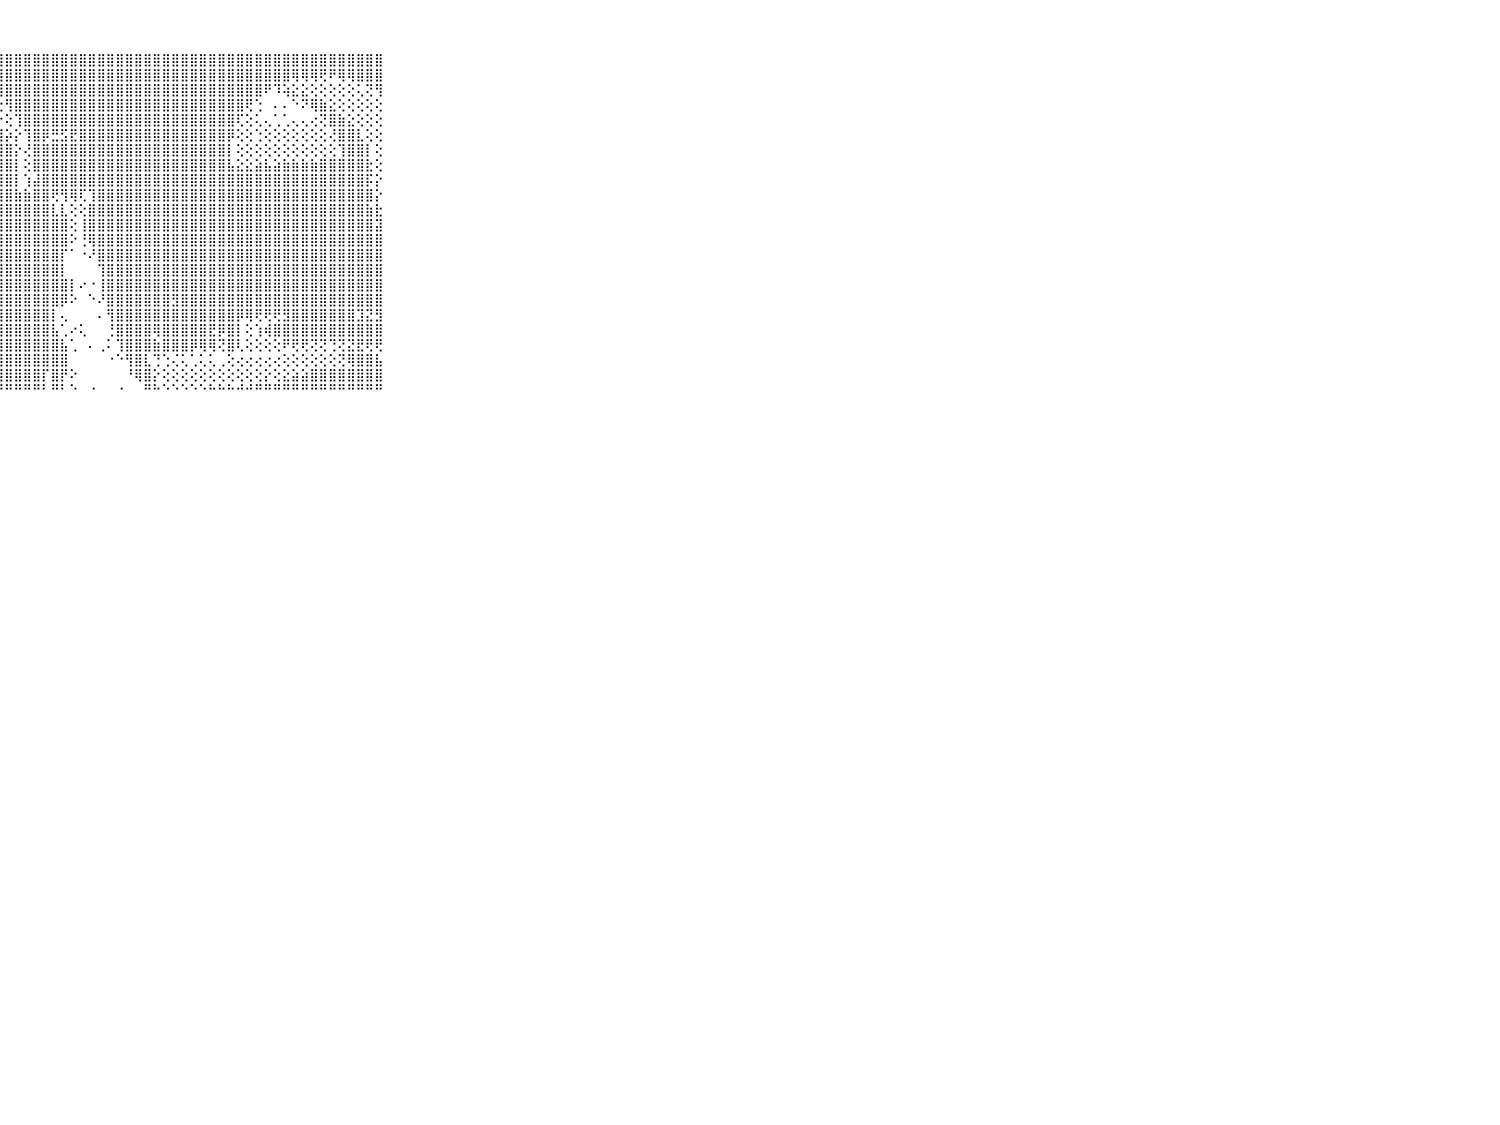

⠀⠀⠀⠀⠀⠀⠀⠀⠀⠀⠀⢾⢟⢟⢟⢕⢝⢝⢝⢝⢟⢿⣿⣿⣿⣿⣿⣿⣿⣿⣿⣿⣿⣿⣿⣿⣿⣿⣿⣿⣿⣿⣿⣿⣿⣿⣿⣿⣿⣿⣿⣿⣿⣿⣿⣿⣿⣿⣿⣿⣿⣿⣿⣿⣿⣿⣿⣿⣿⠀⠀⠀⠀⠀⠀⠀⠀⠀⠀⠀⠀
⠀⠀⠀⠀⠀⠀⠀⠀⠀⠀⠀⣁⣁⣁⣑⢗⢗⢧⢵⣕⡕⢕⢕⢜⢻⢿⣿⣿⣿⣿⣿⣿⣿⣿⣿⣿⣿⣿⣿⣿⣿⣿⣿⣿⣿⣿⣿⣿⣿⣿⣿⣿⣿⣿⣿⣿⣿⣿⣿⢿⢿⢿⢟⠟⢿⢿⣿⣿⣿⠀⠀⠀⠀⠀⠀⠀⠀⠀⠀⠀⠀
⠀⠀⠀⠀⠀⠀⠀⠀⠀⠀⠀⢝⢝⢝⢝⢕⢕⢕⢕⢜⢝⢿⣧⣕⢕⡕⢝⢿⣿⣿⣿⣿⣿⣿⣿⣿⣿⣿⣿⣿⣿⣿⣿⣿⣿⣿⣿⣿⣿⣿⣿⣿⣿⣿⣿⣿⠟⠹⢵⣕⣕⢕⢕⢕⢕⢕⢅⢝⢻⠀⠀⠀⠀⠀⠀⠀⠀⠀⠀⠀⠀
⠀⠀⠀⠀⠀⠀⠀⠀⠀⠀⠀⢔⢕⢕⢕⢕⢕⢕⢕⢕⢕⢕⢜⢻⣿⣧⡕⢕⢻⣿⣿⣿⣿⣿⣿⣿⣿⣿⣿⣿⣿⣿⣿⣿⣿⣿⣿⣿⣿⣿⣿⣿⣿⣿⢟⢑⠀⠄⠄⠑⠝⢿⣷⣕⢕⢕⢕⢕⢕⠀⠀⠀⠀⠀⠀⠀⠀⠀⠀⠀⠀
⠀⠀⠀⠀⠀⠀⠀⠀⠀⠀⠀⢕⢕⢕⢕⢕⢕⢕⢕⢕⢕⢕⢕⢕⢝⢿⣿⡕⢕⢹⣿⣿⣿⣿⣿⣿⣿⣿⣿⣿⣿⣿⣿⣿⣿⣿⣿⣿⣿⣿⣿⣿⣿⢏⢕⢅⢄⢁⢁⢄⢄⢔⢝⣿⣷⣕⢕⢕⢕⠀⠀⠀⠀⠀⠀⠀⠀⠀⠀⠀⠀
⠀⠀⠀⠀⠀⠀⠀⠀⠀⠀⠀⣱⣵⣵⣵⣵⡕⢕⡕⢕⢕⢕⢕⢕⢕⢜⣿⣿⡵⡕⢹⣿⡿⣛⣫⣟⣿⣿⣿⣿⣿⣿⣿⣿⣿⣿⣿⣿⣿⣿⣿⣿⡿⢕⢕⢑⢕⢕⢕⢕⢕⢕⢕⢜⣿⣿⣇⢕⢕⠀⠀⠀⠀⠀⠀⠀⠀⠀⠀⠀⠀
⠀⠀⠀⠀⠀⠀⠀⠀⠀⠀⠀⣿⣿⣿⣿⣿⣿⣿⣿⣿⣿⣿⣿⣷⣷⣵⣽⣿⣿⡕⢜⣿⣿⣿⣿⣿⣿⣿⣿⣿⣿⣿⣿⣿⣿⣿⣿⣿⣿⣿⣿⣿⡇⢕⢕⢕⢕⢕⢕⢕⢕⢕⢕⢕⢹⣿⣿⡇⢕⠀⠀⠀⠀⠀⠀⠀⠀⠀⠀⠀⠀
⠀⠀⠀⠀⠀⠀⠀⠀⠀⠀⠀⣿⣿⣿⣿⣿⣿⣿⣿⣿⣿⣿⣿⣿⣿⣿⣿⣿⣿⡇⢕⣿⣿⣿⣿⣿⣿⣿⣿⣿⣿⣿⣿⣿⣿⣿⣿⣿⣿⣿⣿⣿⣧⣕⣕⣵⣧⣵⣷⣷⣷⣷⣿⣿⣿⣿⣿⣗⢕⠀⠀⠀⠀⠀⠀⠀⠀⠀⠀⠀⠀
⠀⠀⠀⠀⠀⠀⠀⠀⠀⠀⠀⣿⣿⣿⣿⣿⣿⣿⣿⣿⣿⣿⣿⣿⣿⣿⣿⣿⣿⡇⢱⣼⣿⣿⣿⣿⣿⣿⣿⣿⣿⣿⣿⣿⣿⣿⣿⣿⣿⣿⣿⣿⣿⣿⣿⣿⣿⣿⣿⣿⣿⣿⣿⣿⣿⣿⣿⡯⡕⠀⠀⠀⠀⠀⠀⠀⠀⠀⠀⠀⠀
⠀⠀⠀⠀⠀⠀⠀⠀⠀⠀⠀⣿⣿⣿⣿⣿⣿⣿⣿⣿⣿⣿⣿⣿⣿⣿⣿⣿⣿⣷⣷⣿⣿⢟⢻⢿⢏⢹⣿⣿⣿⣿⣿⣿⣿⣿⣿⣿⣿⣿⣿⣿⣿⣿⣿⣿⣿⣿⣿⣿⣿⣿⣿⣿⣿⣿⣿⣿⡕⠀⠀⠀⠀⠀⠀⠀⠀⠀⠀⠀⠀
⠀⠀⠀⠀⠀⠀⠀⠀⠀⠀⠀⣿⣿⣿⣿⣿⣿⣿⣿⣿⣿⣿⣿⣿⣿⣿⣿⣿⣿⣿⣿⣿⣿⣇⣇⢕⢕⣿⣿⣿⣿⣿⣿⣿⣿⣿⣿⣿⣿⣿⣿⣿⣿⣿⣿⣿⣿⣿⣿⣿⣿⣿⣿⣿⣿⣿⣿⣷⣗⠀⠀⠀⠀⠀⠀⠀⠀⠀⠀⠀⠀
⠀⠀⠀⠀⠀⠀⠀⠀⠀⠀⠀⣿⣿⣿⣿⣿⣿⣿⣿⣿⣿⣿⣿⣿⣿⣿⣿⣿⣿⣿⣿⣿⣿⣿⣿⢕⢸⣿⣿⣿⣿⣿⣿⣿⣿⣿⣿⣿⣿⣿⣿⣿⣿⣿⣿⣿⣿⣿⣿⣿⣿⣿⣿⣿⣿⣿⣿⣿⣽⠀⠀⠀⠀⠀⠀⠀⠀⠀⠀⠀⠀
⠀⠀⠀⠀⠀⠀⠀⠀⠀⠀⠀⣿⣿⣿⣿⣿⣿⣿⣿⣿⣿⣿⣿⣿⣿⣿⣿⣿⣿⣿⣿⣿⣿⣿⣿⠕⢘⢿⣿⣿⣿⣿⣿⣿⣿⣿⣿⣿⣿⣿⣿⣿⣿⣿⣿⣿⣿⣿⣿⣿⣿⣿⣿⣿⣿⣿⣿⣿⣿⠀⠀⠀⠀⠀⠀⠀⠀⠀⠀⠀⠀
⠀⠀⠀⠀⠀⠀⠀⠀⠀⠀⠀⣿⣿⣿⣿⣿⣿⣿⣿⣿⣿⣿⣿⣿⣿⣿⣿⣿⣿⣿⣿⣿⣿⣿⡏⠁⠐⠜⣿⣿⣿⣿⣿⣿⣿⣿⣿⣿⣿⣿⣿⣿⣿⣿⣿⣿⣿⣿⣿⣿⣿⣿⣿⣿⣿⣿⣿⣿⣿⠀⠀⠀⠀⠀⠀⠀⠀⠀⠀⠀⠀
⠀⠀⠀⠀⠀⠀⠀⠀⠀⠀⠀⣿⣿⣿⣿⣿⣿⣿⣿⣿⣿⣿⣿⣿⣿⣿⣿⣿⣿⣿⣿⣿⣿⣿⡇⠀⠀⠀⢹⣿⣿⣿⣿⣿⣿⣿⣿⣿⣿⣿⣿⣿⣿⣿⣿⣿⣿⣿⣿⣿⣿⣿⣿⣿⣿⣿⣿⣿⣿⠀⠀⠀⠀⠀⠀⠀⠀⠀⠀⠀⠀
⠀⠀⠀⠀⠀⠀⠀⠀⠀⠀⠀⣿⣿⣿⣿⣿⣿⣿⣿⣿⣿⣿⣿⣿⣿⣿⣿⣿⣿⣿⣿⣿⣿⣿⣿⡇⠔⠐⢸⣿⣿⣿⣿⣿⣿⣿⣿⣿⣿⣿⣿⣿⣿⣿⣿⣿⣿⣿⣿⣿⣿⣿⣿⣿⣿⣿⣿⣿⣿⠀⠀⠀⠀⠀⠀⠀⠀⠀⠀⠀⠀
⠀⠀⠀⠀⠀⠀⠀⠀⠀⠀⠀⣿⣿⣿⣿⣿⣿⣿⣿⣿⣿⣿⣿⣿⣿⣿⣿⣿⣿⣿⣿⣿⣿⣿⡿⠕⠀⠑⠜⣿⣿⣿⣿⣿⣿⣿⣻⣿⣿⣿⣿⣿⣿⣿⣿⣿⣿⣿⣿⣿⣿⣿⣿⣿⣿⣿⣿⣿⣿⠀⠀⠀⠀⠀⠀⠀⠀⠀⠀⠀⠀
⠀⠀⠀⠀⠀⠀⠀⠀⠀⠀⠀⣿⣿⣿⣿⣿⣿⣿⣿⣿⣿⣿⣿⣿⣿⣿⣿⣿⣿⣿⣿⣿⣿⡇⢄⠀⠀⠀⠄⢻⣿⣿⣿⣿⣿⣿⣿⣿⣿⣿⣿⣿⣿⡿⢿⢟⢟⢟⣻⣿⣿⣿⣿⣿⣿⣿⣹⣝⣻⠀⠀⠀⠀⠀⠀⠀⠀⠀⠀⠀⠀
⠀⠀⠀⠀⠀⠀⠀⠀⠀⠀⠀⣿⣿⣿⣿⣿⣿⣿⣿⣿⣿⣿⣿⣿⣿⣿⣿⣿⣿⣿⣿⣿⣿⣧⢁⠔⢅⠀⠀⢘⣿⣿⣿⣿⢿⣿⣿⣿⣿⣿⣟⡿⣿⡇⢕⢱⢾⣿⣿⣿⣿⣿⣿⣿⣿⣿⣿⣿⣿⠀⠀⠀⠀⠀⠀⠀⠀⠀⠀⠀⠀
⠀⠀⠀⠀⠀⠀⠀⠀⠀⠀⠀⣿⣿⣿⣿⢿⣿⣿⣿⣿⣿⣿⣿⣿⣿⣿⣿⣿⣿⣿⣿⣿⣿⣿⣧⢁⠀⠄⢀⠅⢹⣿⣿⣿⣷⣿⣿⣿⡿⢿⢿⢝⣿⢇⢕⢕⢕⢕⠟⢟⢟⢝⢝⢙⢝⣝⣟⢟⢟⠀⠀⠀⠀⠀⠀⠀⠀⠀⠀⠀⠀
⠀⠀⠀⠀⠀⠀⠀⠀⠀⠀⠀⣱⣵⣵⣵⣼⣿⣿⢿⢿⣿⣿⣿⣽⣹⣵⣽⣿⣿⣿⣿⣿⣿⣿⣿⠀⠀⠀⠀⠐⠑⢻⣿⣇⢙⢑⢌⢅⢁⢅⢅⢀⢕⢔⢔⢔⢔⢔⢕⢕⢕⢕⢕⢕⢝⢿⣿⣿⣧⠀⠀⠀⠀⠀⠀⠀⠀⠀⠀⠀⠀
⠀⠀⠀⠀⠀⠀⠀⠀⠀⠀⠀⣿⣿⣿⣿⣿⣿⣿⣷⣿⣿⡿⢿⢿⢿⠟⢻⣿⣿⣿⣿⣿⡏⣿⡟⠕⠀⠀⠀⠀⠀⠘⢿⣿⡕⢕⢕⢕⢕⢕⢕⢕⢕⢕⢕⢕⡕⢕⣕⣵⣵⣿⣿⣿⣿⣿⣿⣿⣿⠀⠀⠀⠀⠀⠀⠀⠀⠀⠀⠀⠀
⠀⠀⠀⠀⠀⠀⠀⠀⠀⠀⠀⠛⠛⠛⠛⠛⠙⠙⠁⠁⠑⠐⠐⠑⠑⠑⠛⠛⠛⠛⠛⠛⠃⠛⠃⠑⠀⠐⠀⠀⠐⠀⠀⠛⠓⠑⠑⠑⠑⠑⠓⠓⠓⠚⠚⠛⠛⠛⠛⠛⠛⠛⠛⠛⠛⠛⠛⠛⠛⠀⠀⠀⠀⠀⠀⠀⠀⠀⠀⠀⠀